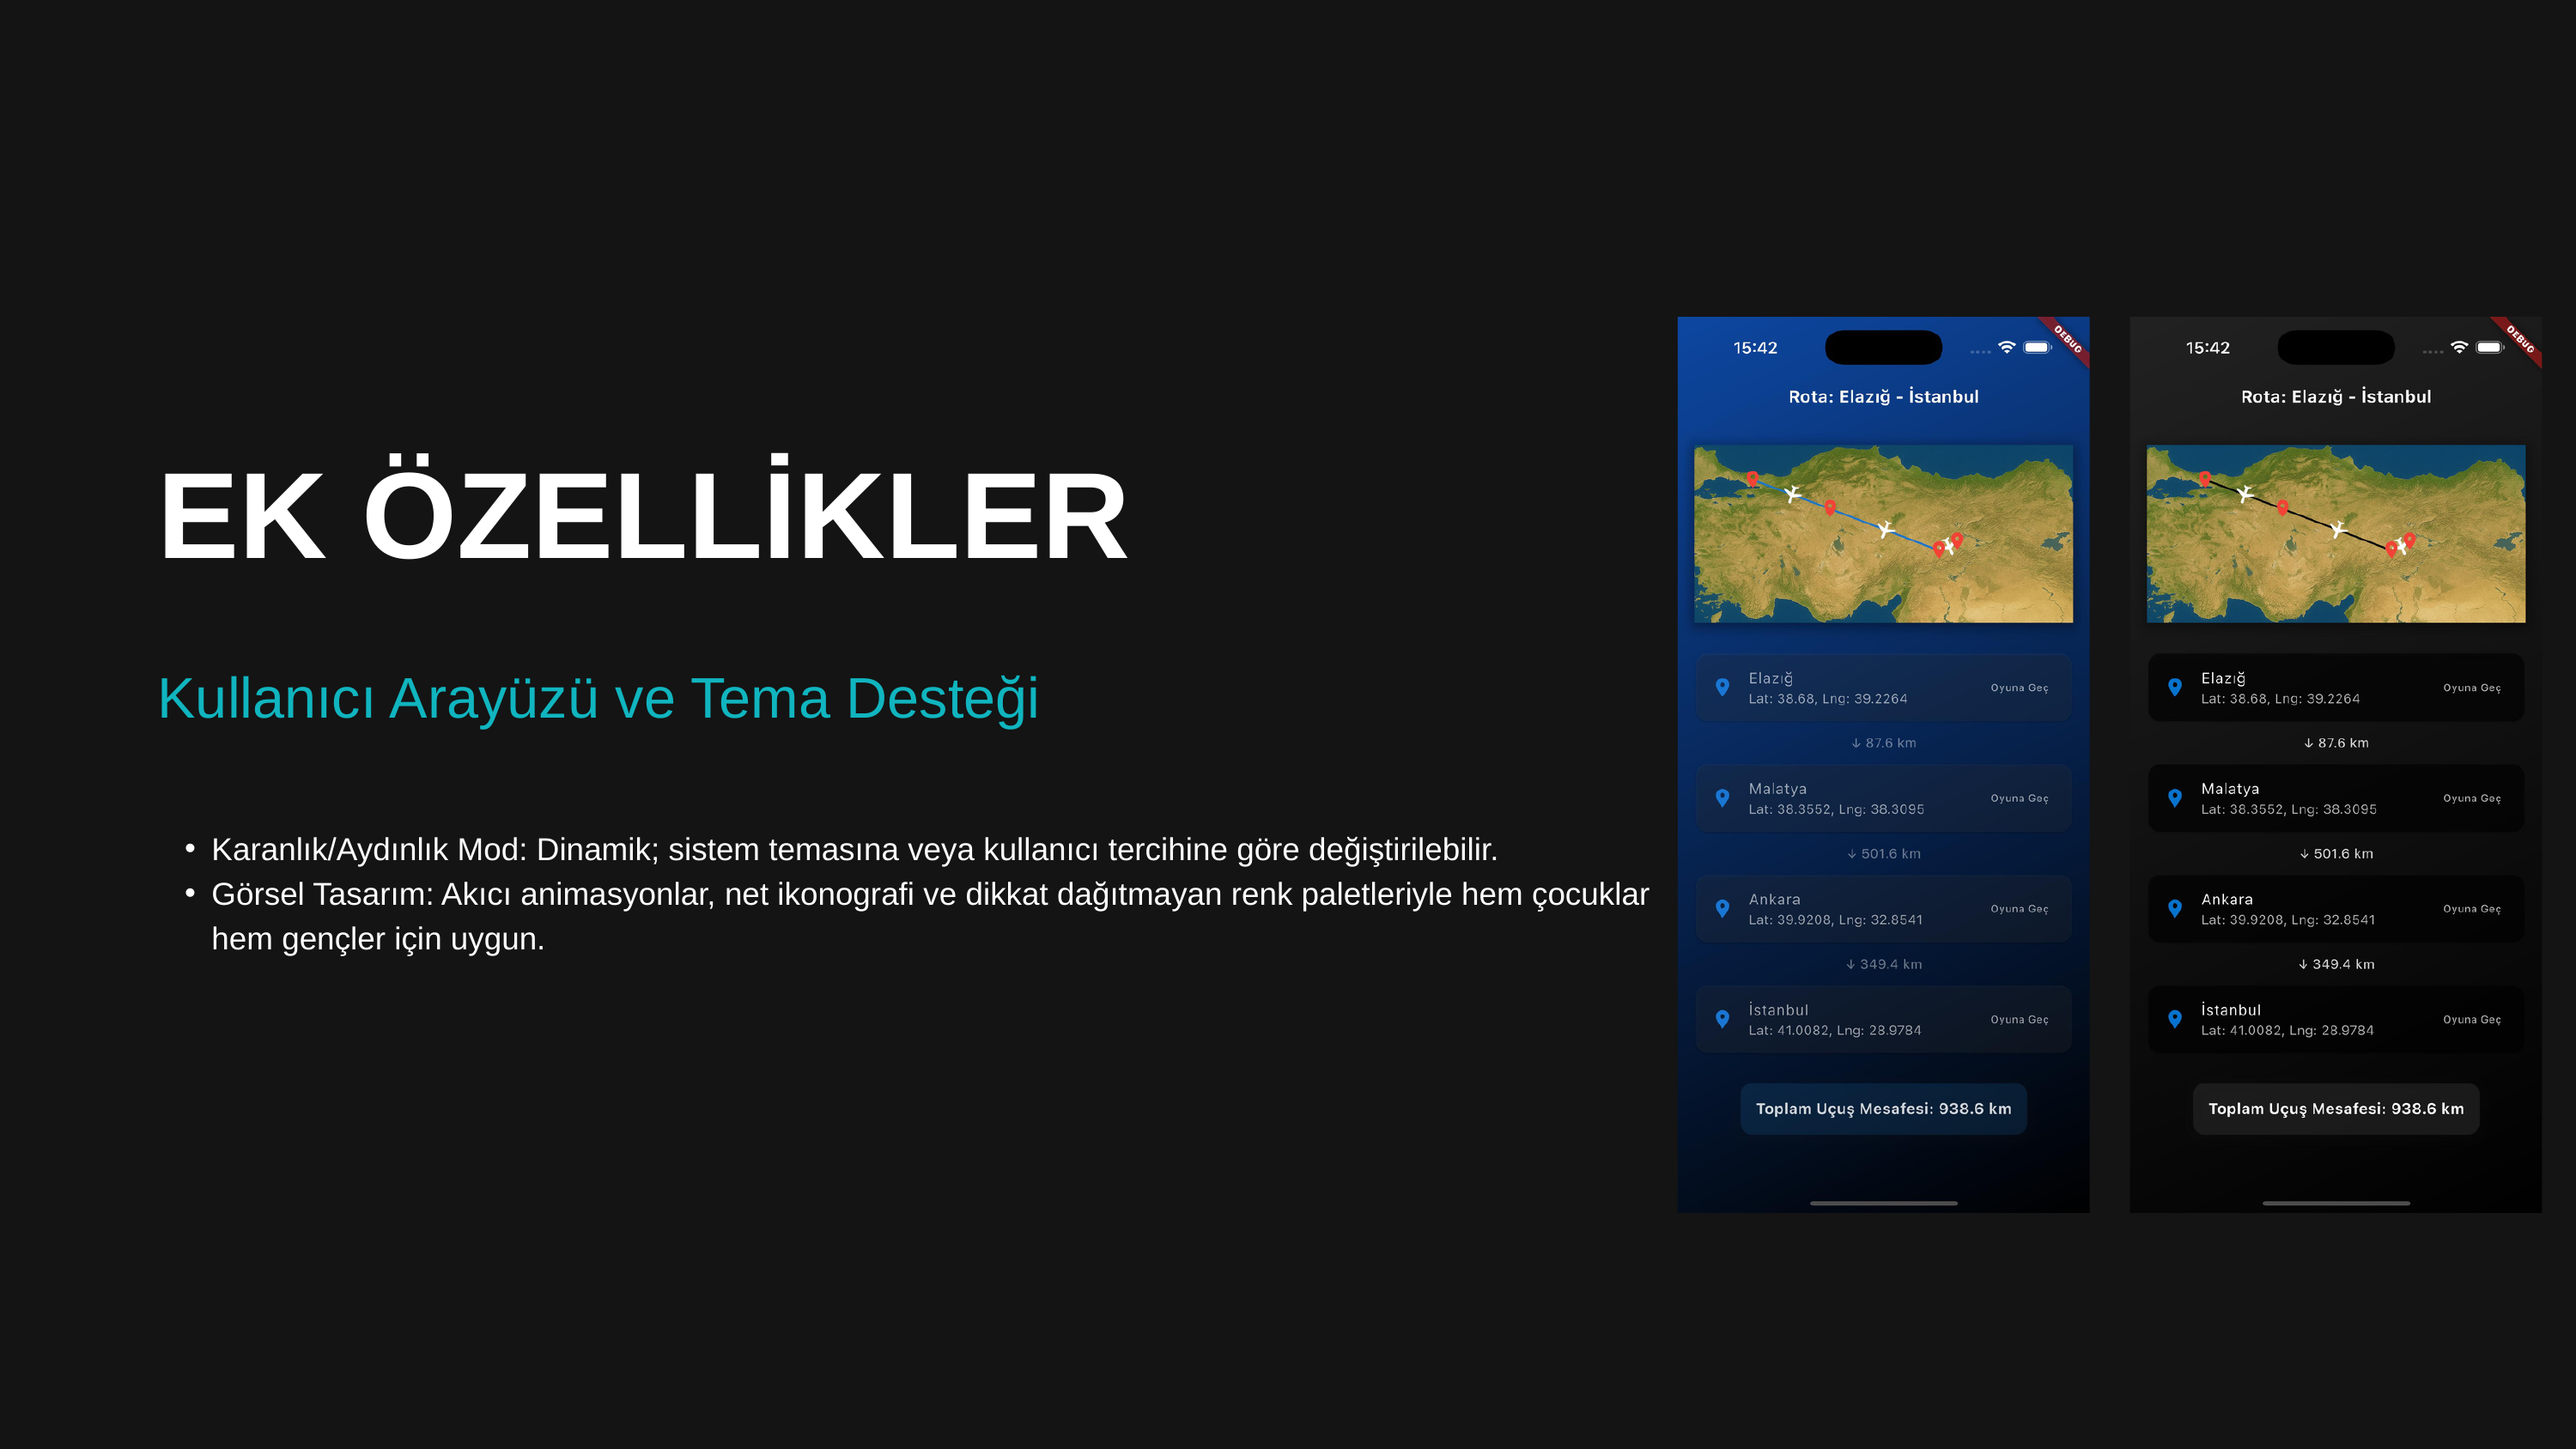

EK ÖZELLİKLER
Kullanıcı Arayüzü ve Tema Desteği
Karanlık/Aydınlık Mod: Dinamik; sistem temasına veya kullanıcı tercihine göre değiştirilebilir.
Görsel Tasarım: Akıcı animasyonlar, net ikonografi ve dikkat dağıtmayan renk paletleriyle hem çocuklar hem gençler için uygun.